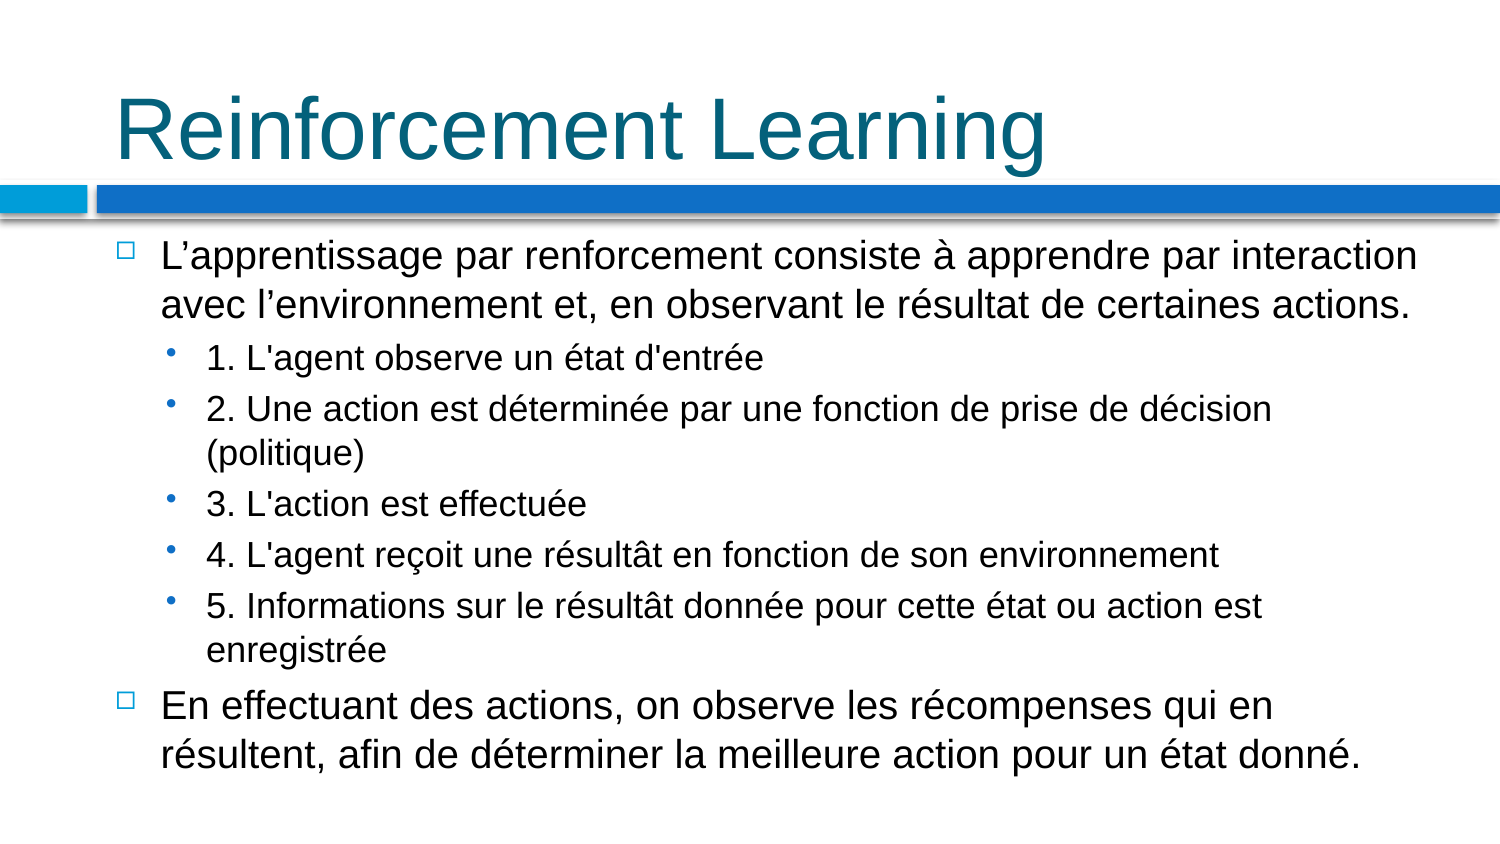

# Reinforcement Learning
L’apprentissage par renforcement consiste à apprendre par interaction avec l’environnement et, en observant le résultat de certaines actions.
1. L'agent observe un état d'entrée
2. Une action est déterminée par une fonction de prise de décision (politique)
3. L'action est effectuée
4. L'agent reçoit une résultât en fonction de son environnement
5. Informations sur le résultât donnée pour cette état ou action est enregistrée
En effectuant des actions, on observe les récompenses qui en résultent, afin de déterminer la meilleure action pour un état donné.